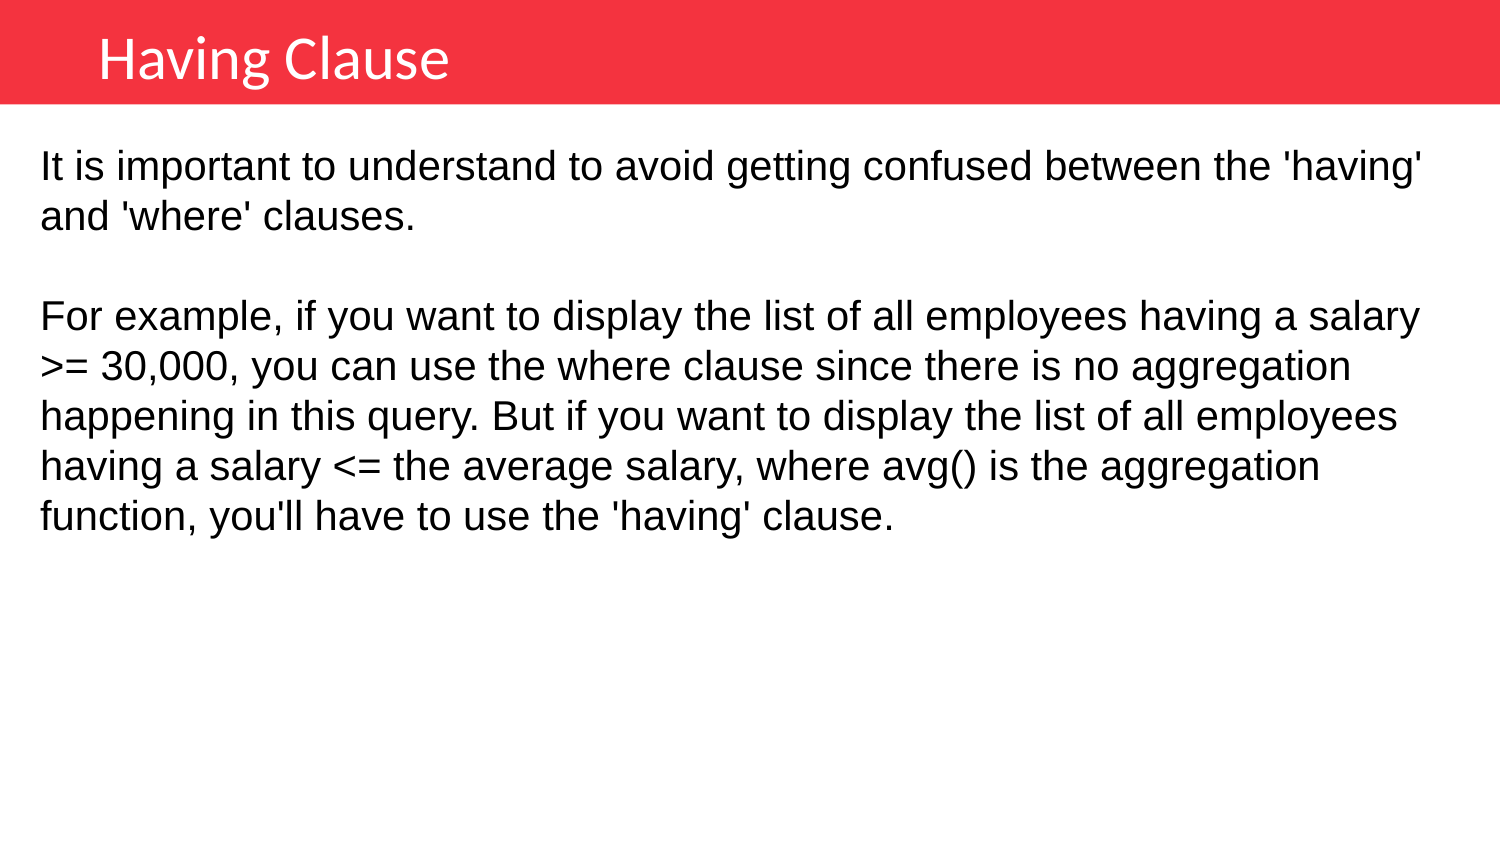

Having Clause

It is important to understand to avoid getting confused between the 'having' and 'where' clauses.

For example, if you want to display the list of all employees having a salary >= 30,000, you can use the where clause since there is no aggregation happening in this query. But if you want to display the list of all employees having a salary <= the average salary, where avg() is the aggregation function, you'll have to use the 'having' clause.